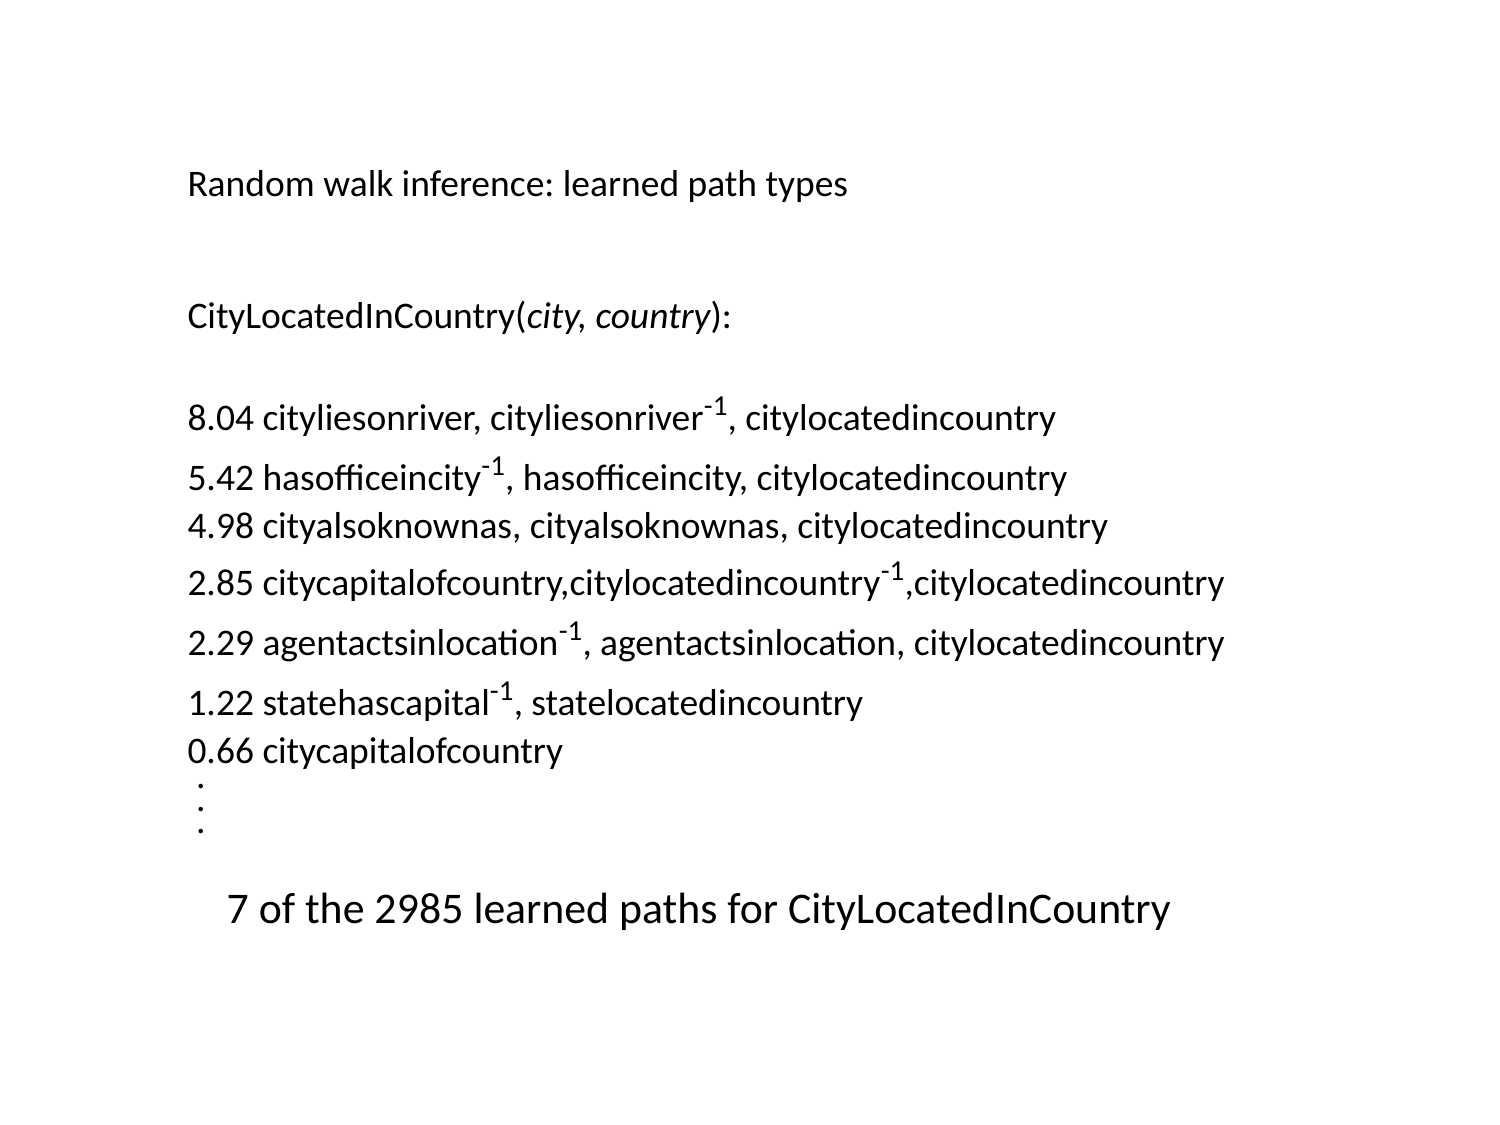

# Random walk inference: learned path types
CityLocatedInCountry(city, country):

8.04 cityliesonriver, cityliesonriver-1, citylocatedincountry
5.42 hasofficeincity-1, hasofficeincity, citylocatedincountry
4.98 cityalsoknownas, cityalsoknownas, citylocatedincountry
2.85 citycapitalofcountry,citylocatedincountry-1,citylocatedincountry
2.29 agentactsinlocation-1, agentactsinlocation, citylocatedincountry
1.22 statehascapital-1, statelocatedincountry
0.66 citycapitalofcountry
 .
 .
 .
7 of the 2985 learned paths for CityLocatedInCountry